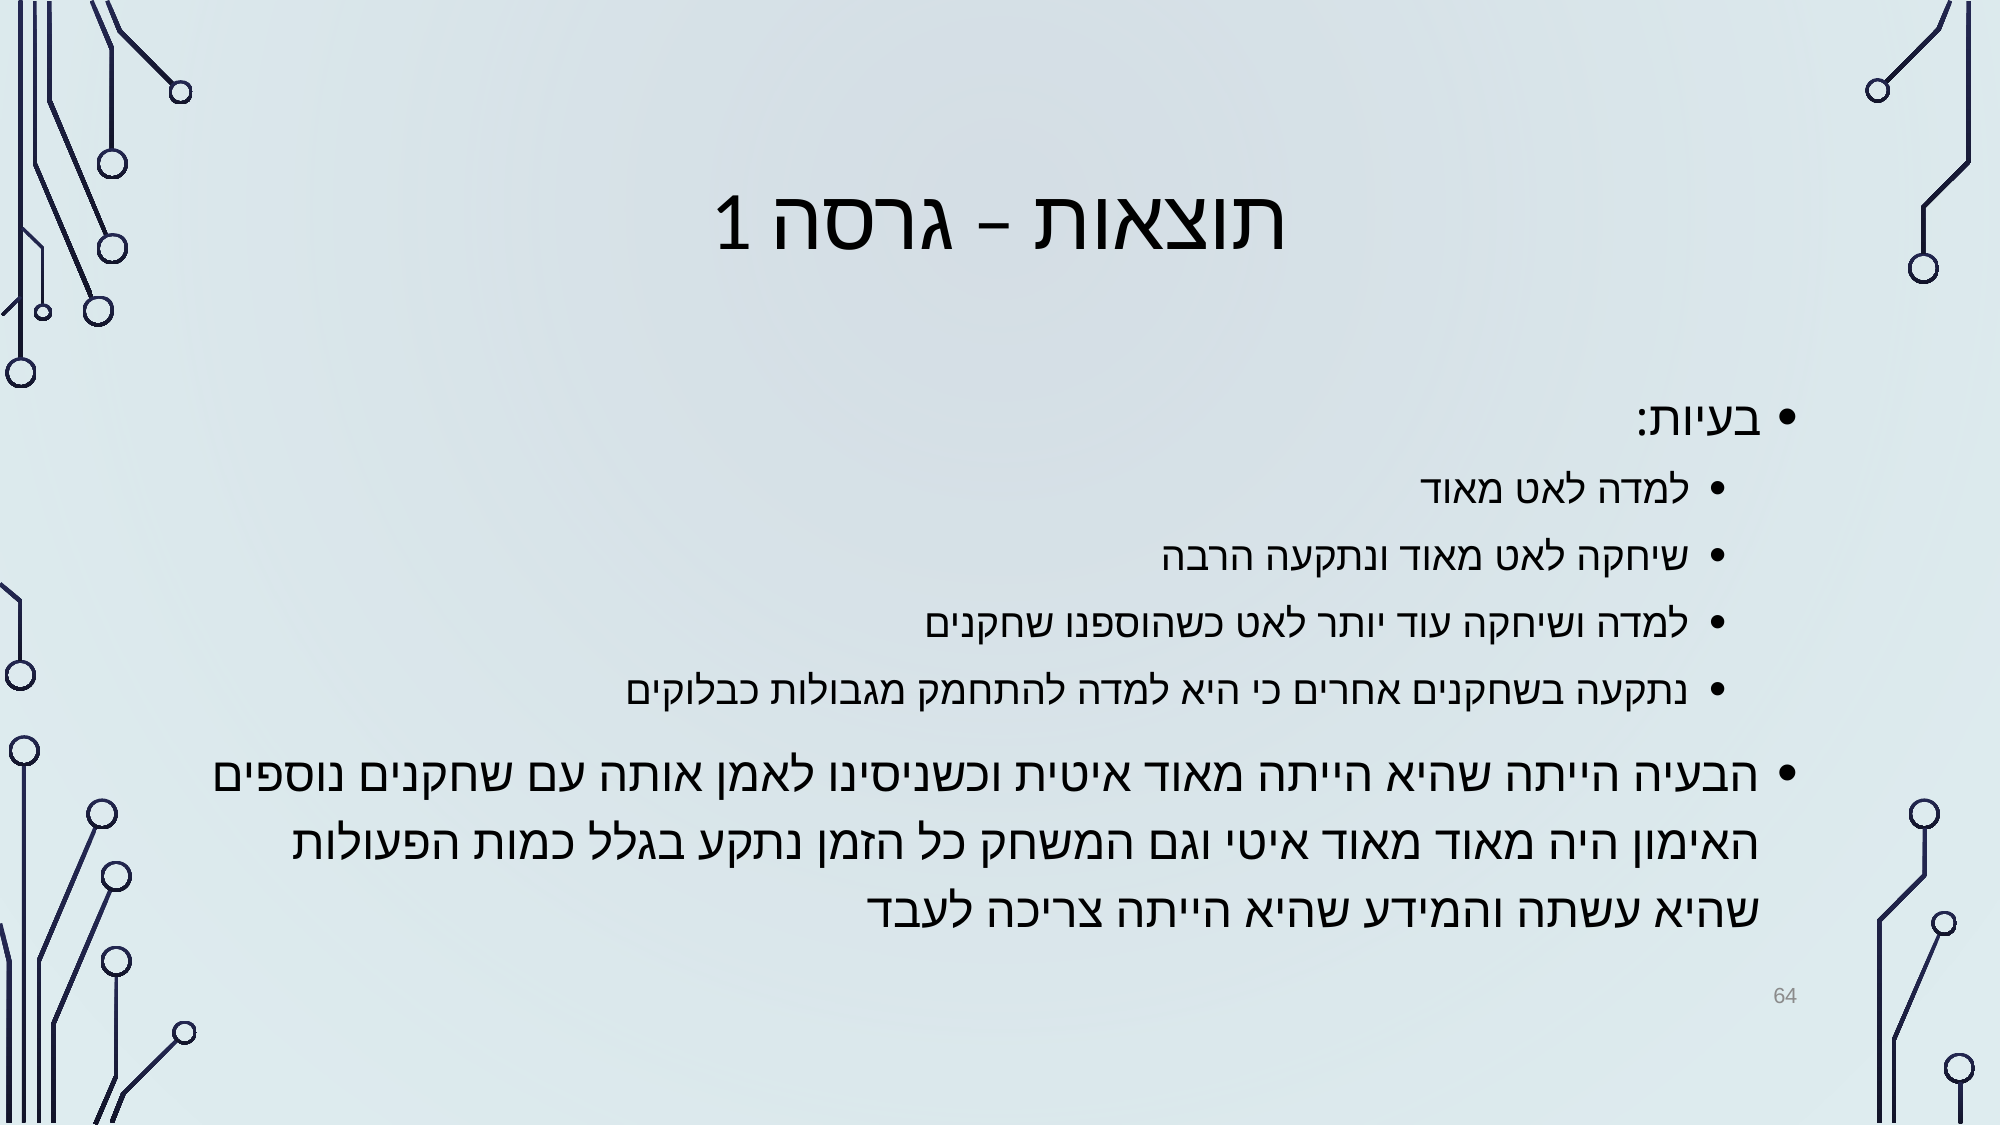

# תוצאות – גרסה 1
בעיות:
למדה לאט מאוד
שיחקה לאט מאוד ונתקעה הרבה
למדה ושיחקה עוד יותר לאט כשהוספנו שחקנים
נתקעה בשחקנים אחרים כי היא למדה להתחמק מגבולות כבלוקים
הבעיה הייתה שהיא הייתה מאוד איטית וכשניסינו לאמן אותה עם שחקנים נוספים האימון היה מאוד מאוד איטי וגם המשחק כל הזמן נתקע בגלל כמות הפעולות שהיא עשתה והמידע שהיא הייתה צריכה לעבד

64